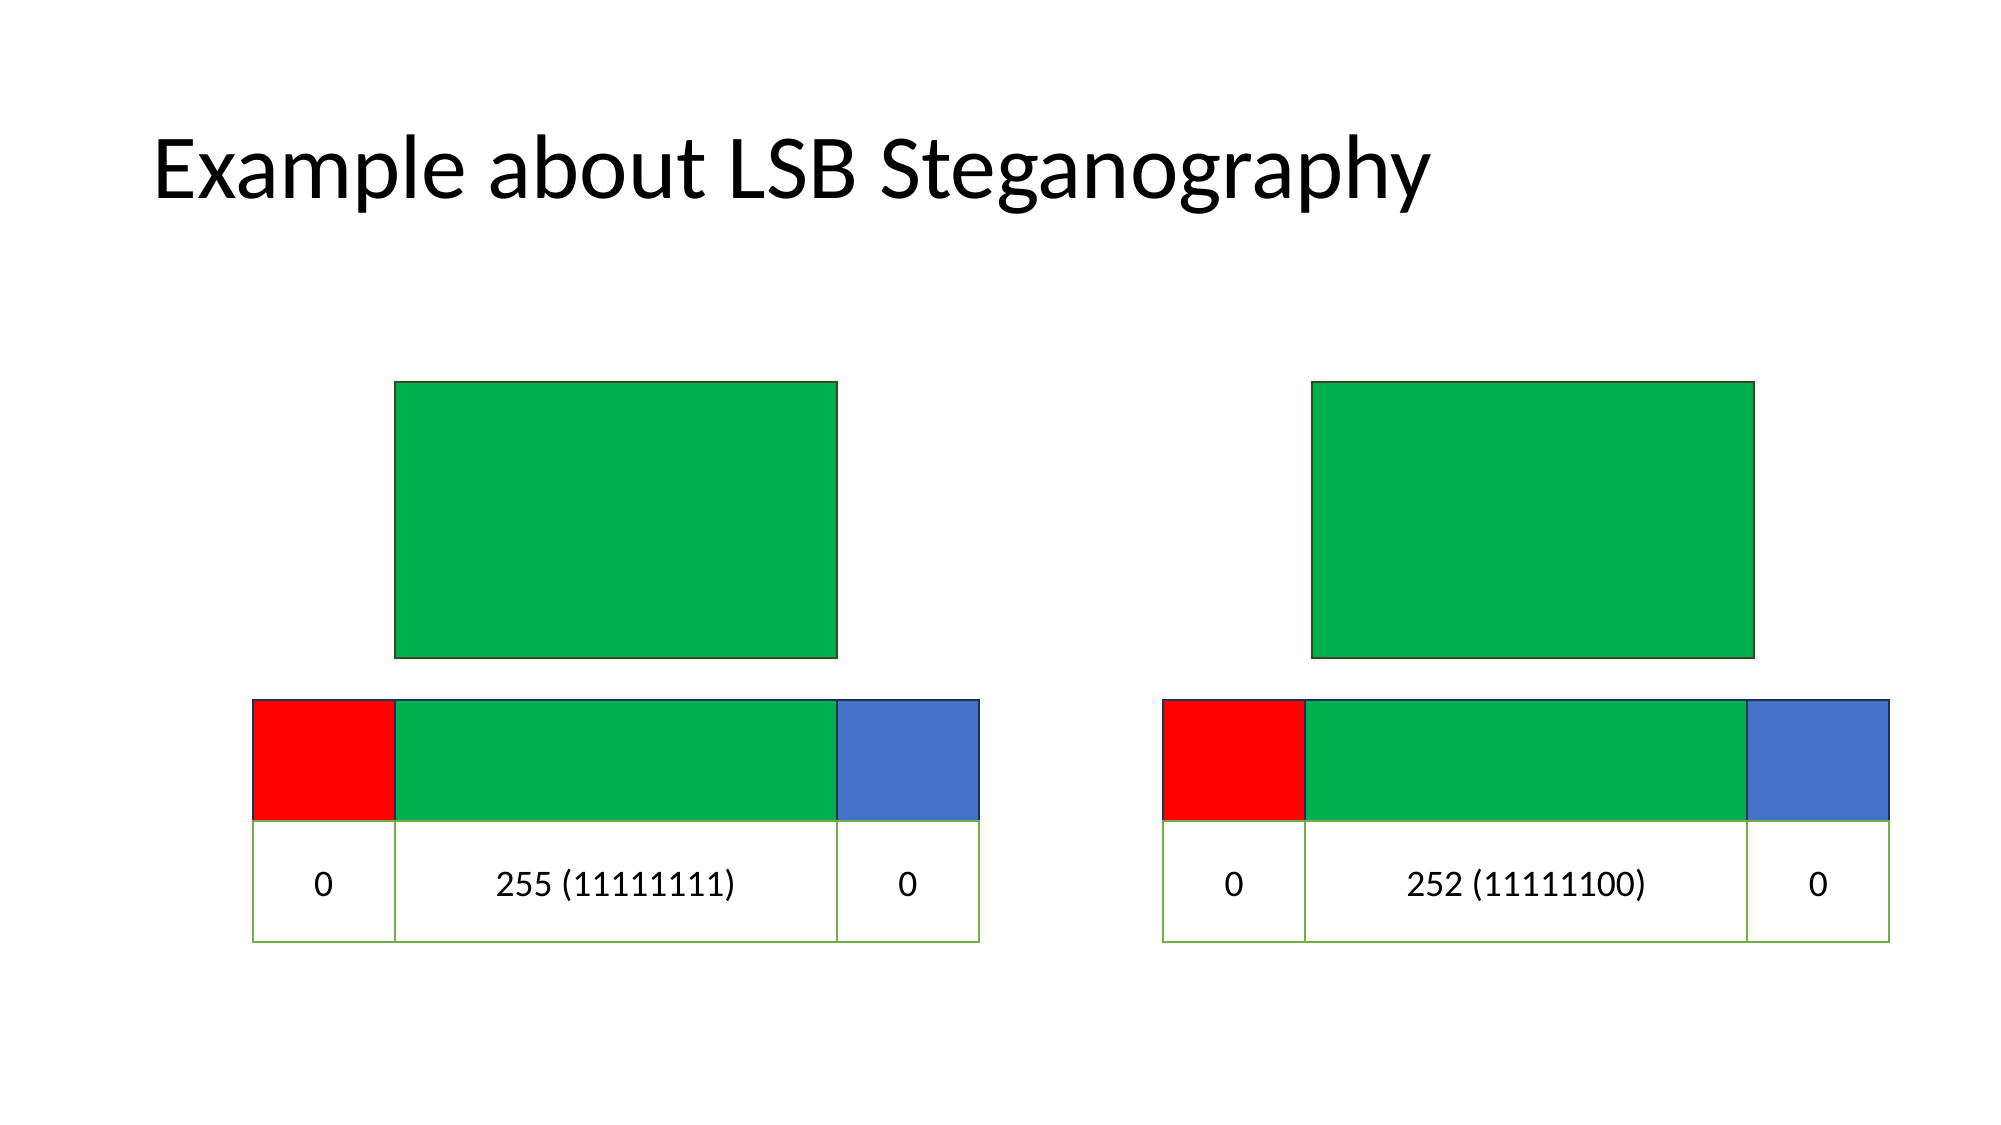

# Example about LSB Steganography

0
255 (11111111)
0
0
252 (11111100)
0